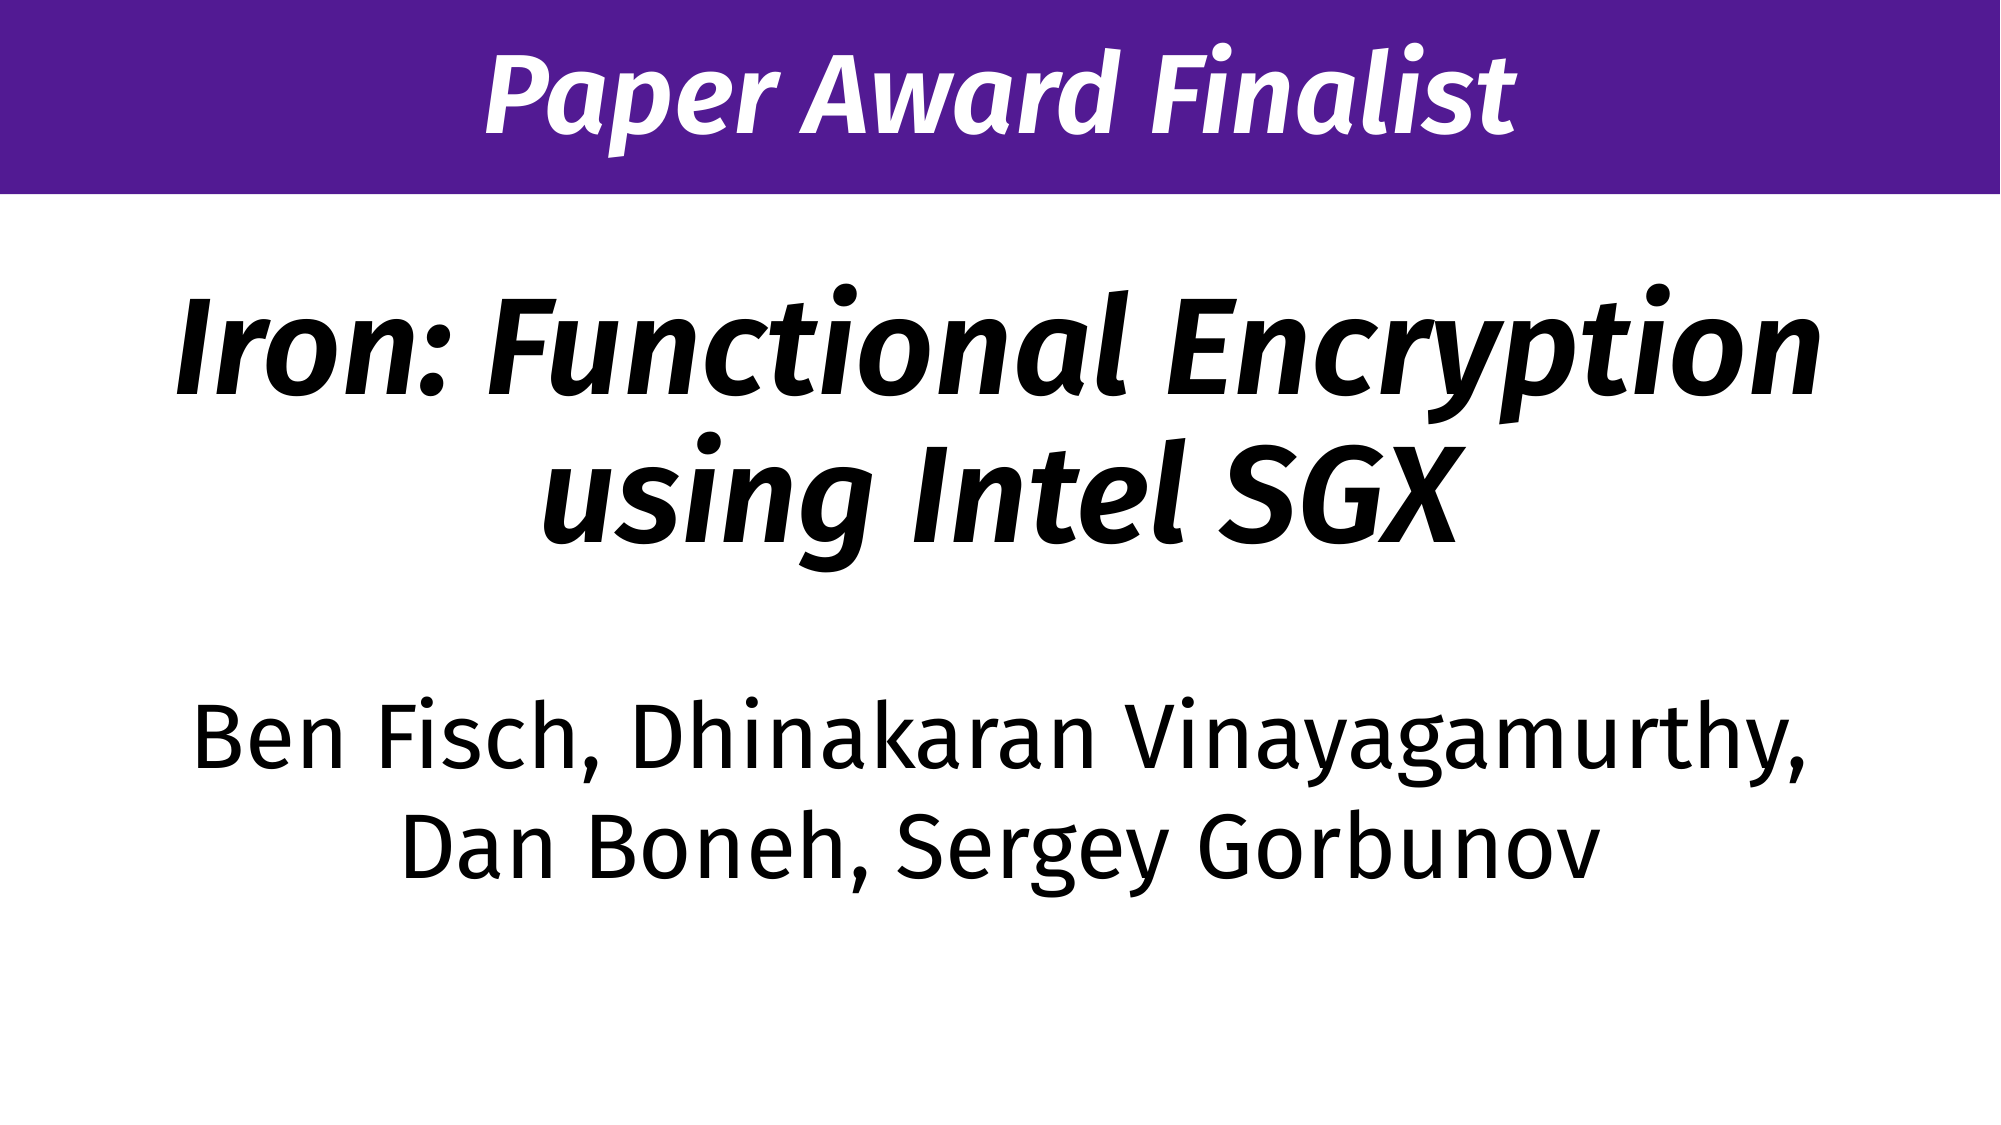

Paper Award Finalist
Iron: Functional Encryption using Intel SGX

Ben Fisch, Dhinakaran Vinayagamurthy, Dan Boneh, Sergey Gorbunov